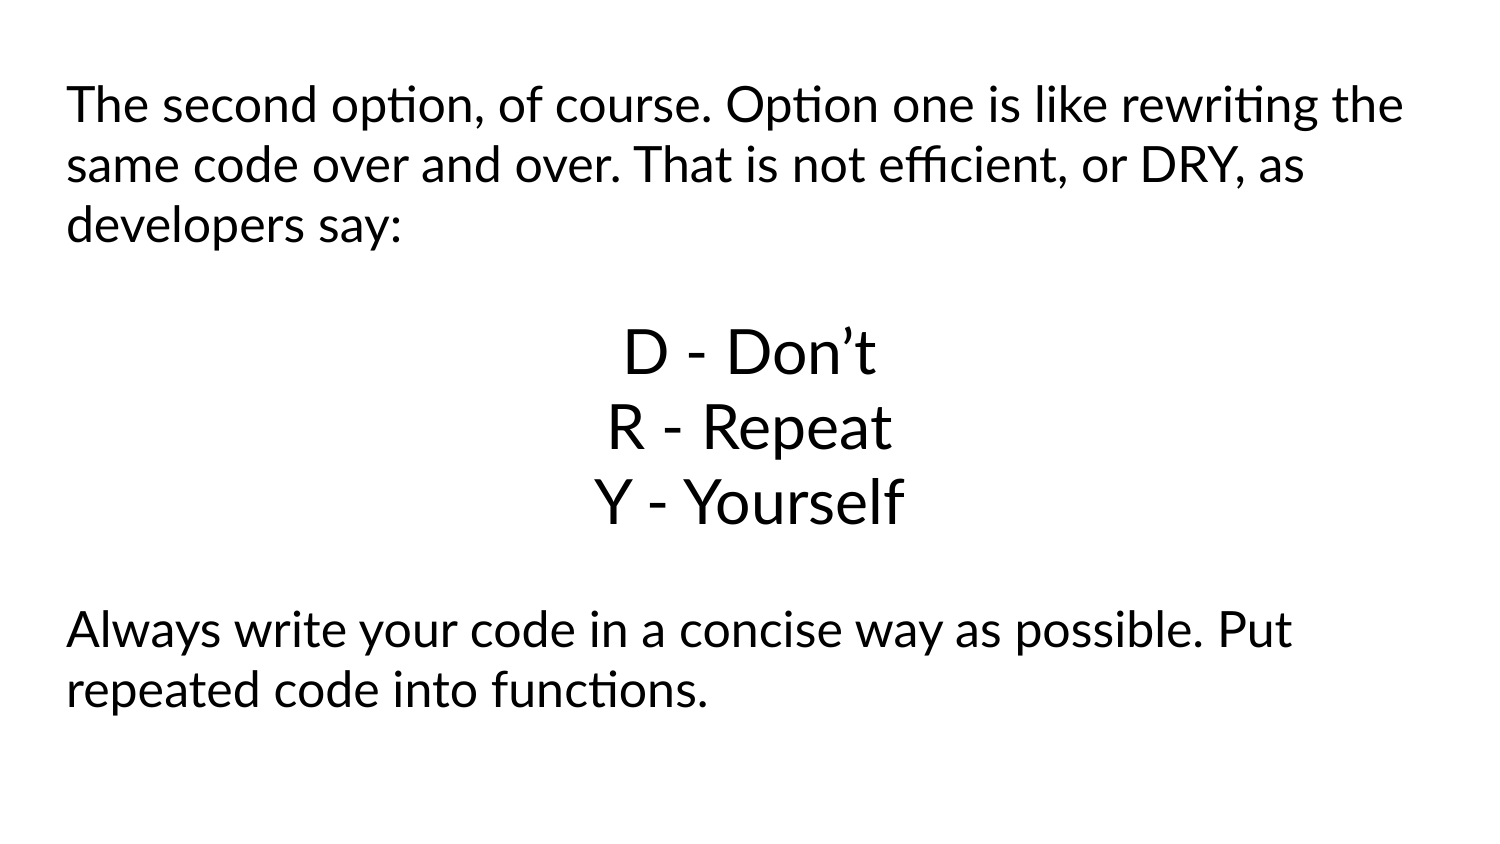

The second option, of course. Option one is like rewriting the same code over and over. That is not efficient, or DRY, as developers say:

D - Don’t
R - Repeat
Y - Yourself

Always write your code in a concise way as possible. Put repeated code into functions.